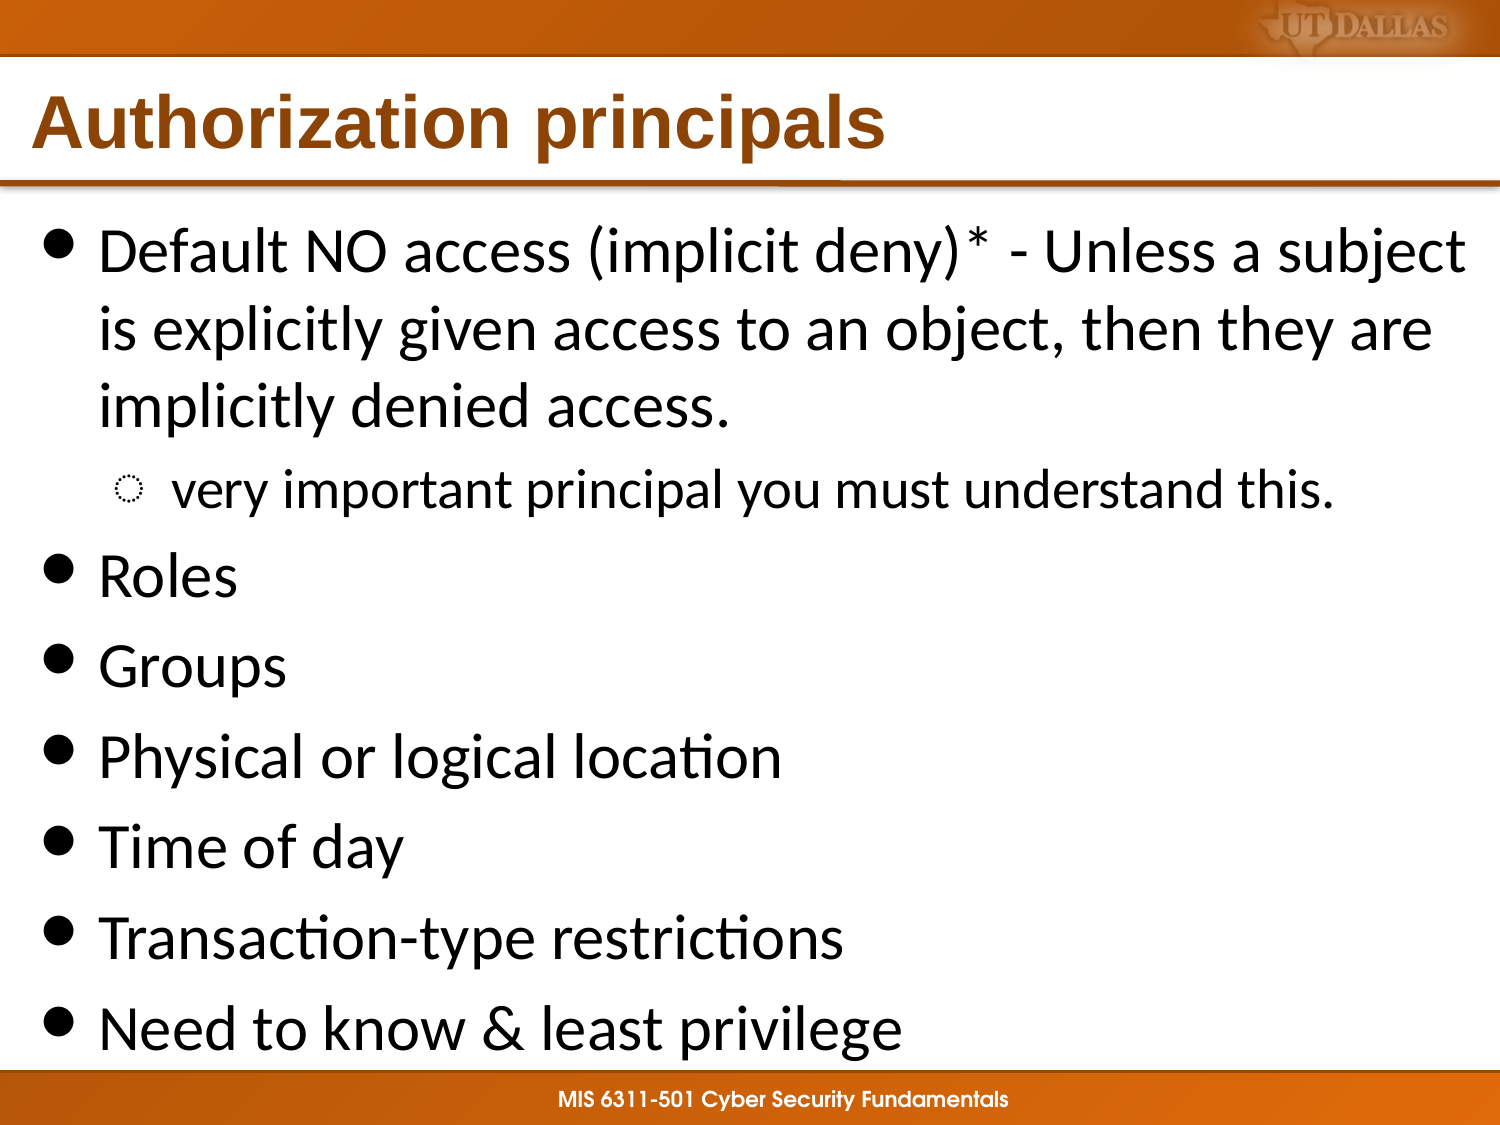

# Authorization principals
Default NO access (implicit deny)* - Unless a subject is explicitly given access to an object, then they are implicitly denied access.
 very important principal you must understand this.
Roles
Groups
Physical or logical location
Time of day
Transaction-type restrictions
Need to know & least privilege